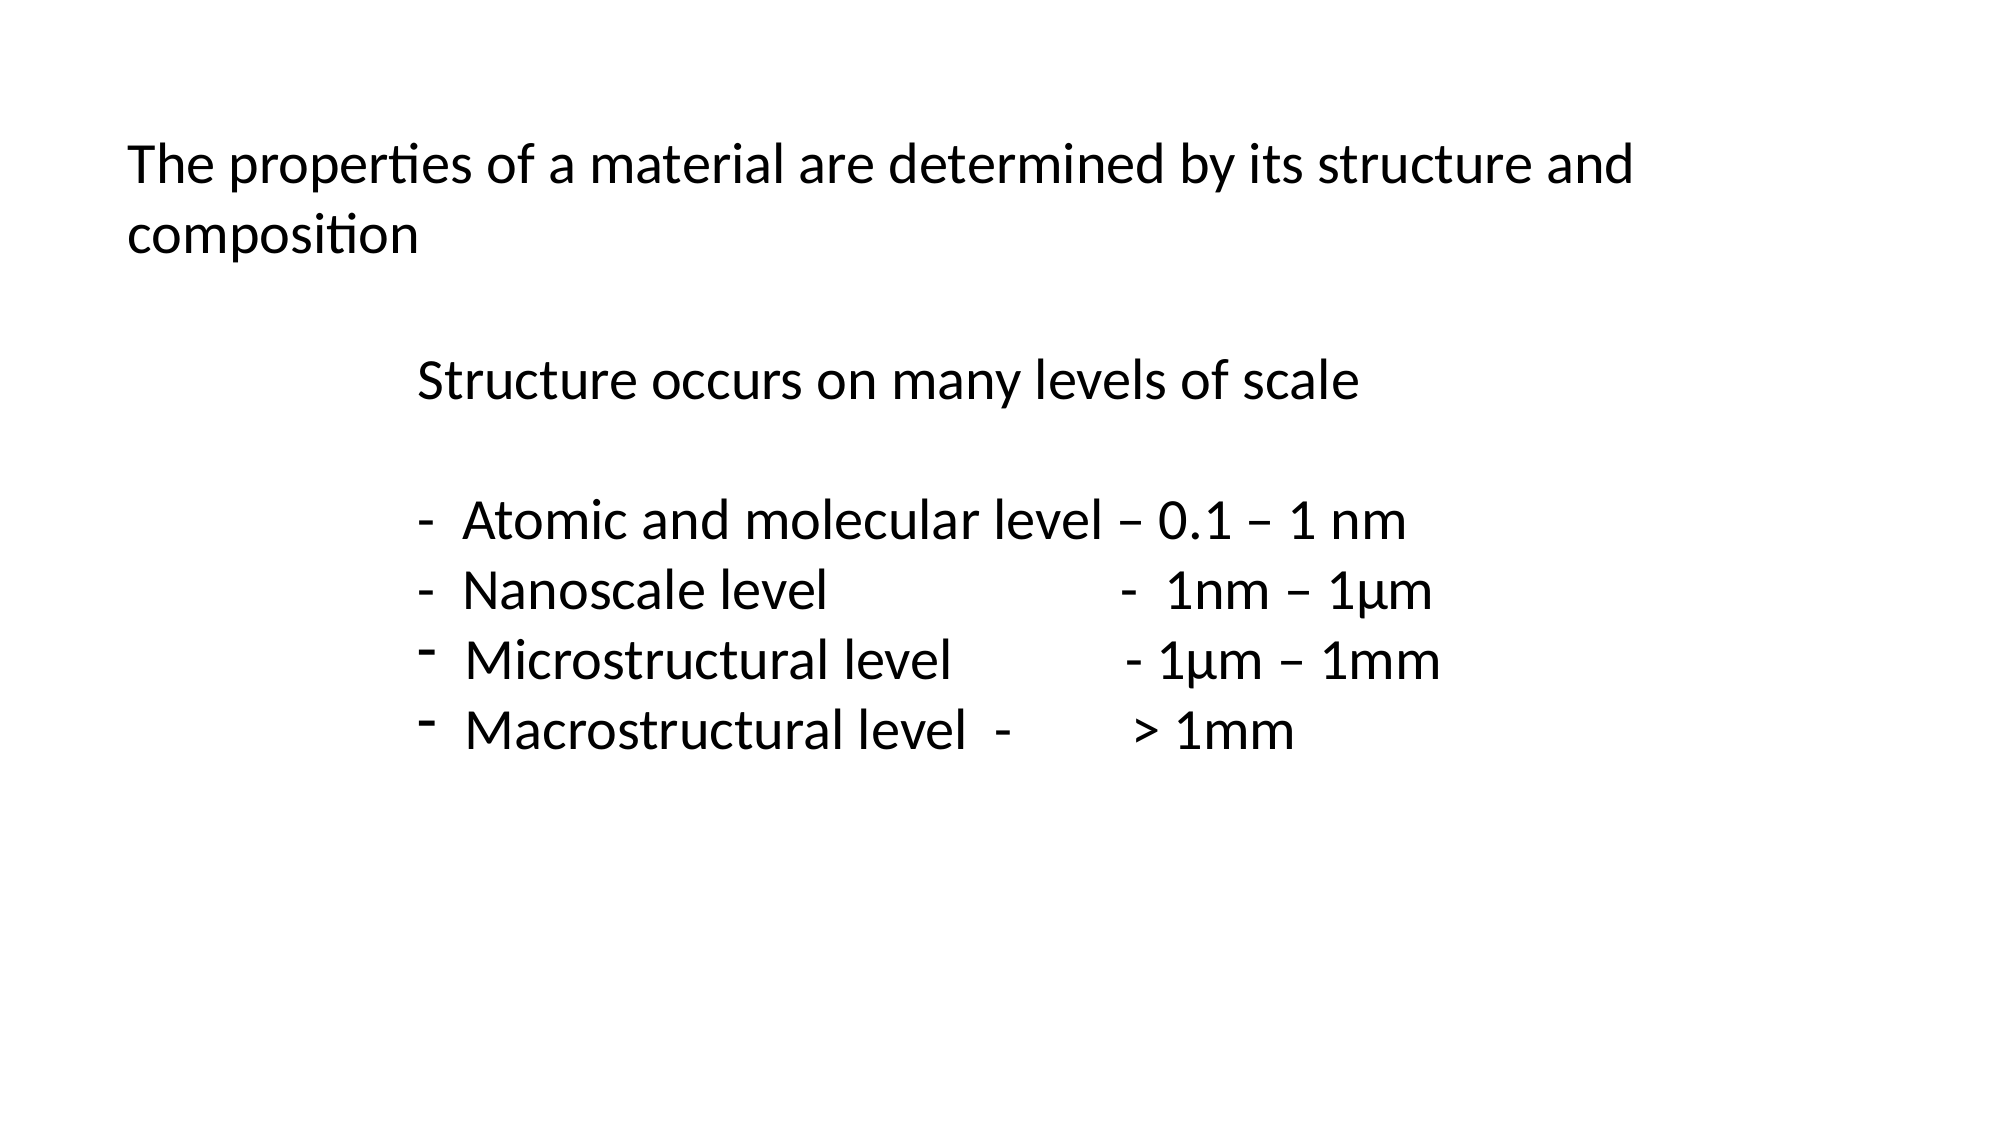

The properties of a material are determined by its structure and composition

Structure occurs on many levels of scale

-  Atomic and molecular level – 0.1 – 1 nm
-  Nanoscale level                      -  1nm – 1µm
Microstructural level             - 1µm – 1mm
Macrostructural level  -         > 1mm